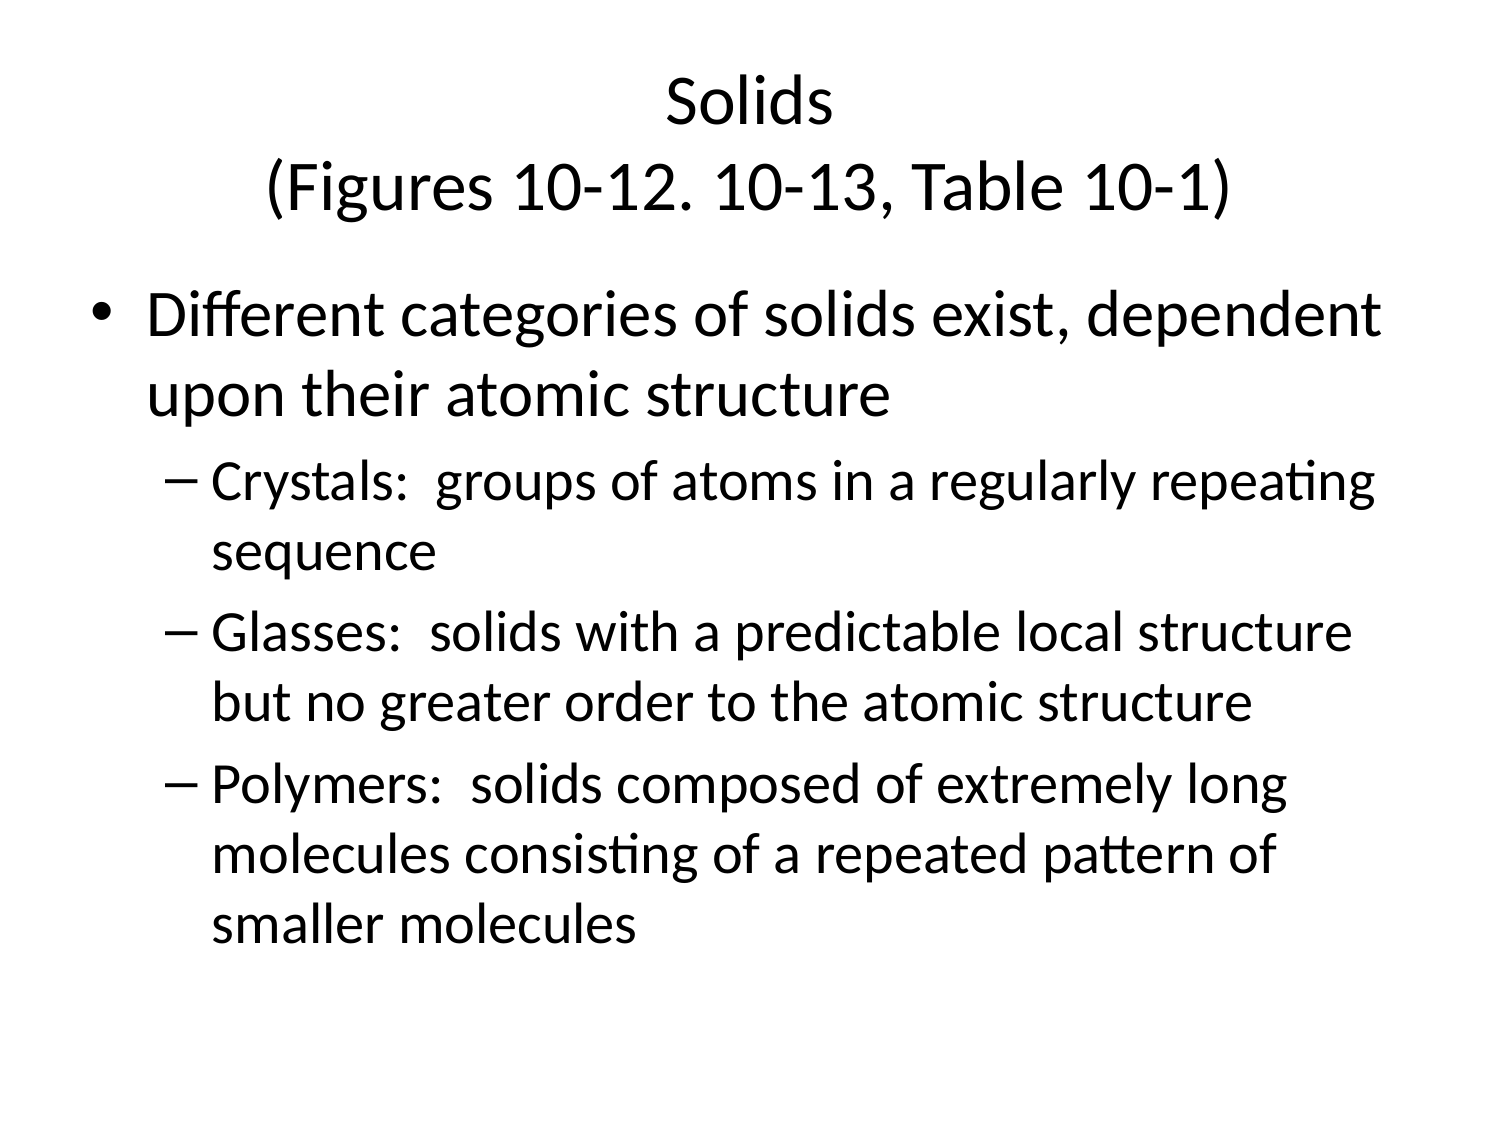

# Solids (Figures 10-12. 10-13, Table 10-1)
Different categories of solids exist, dependent upon their atomic structure
Crystals:  groups of atoms in a regularly repeating sequence
Glasses:  solids with a predictable local structure but no greater order to the atomic structure
Polymers:  solids composed of extremely long molecules consisting of a repeated pattern of smaller molecules